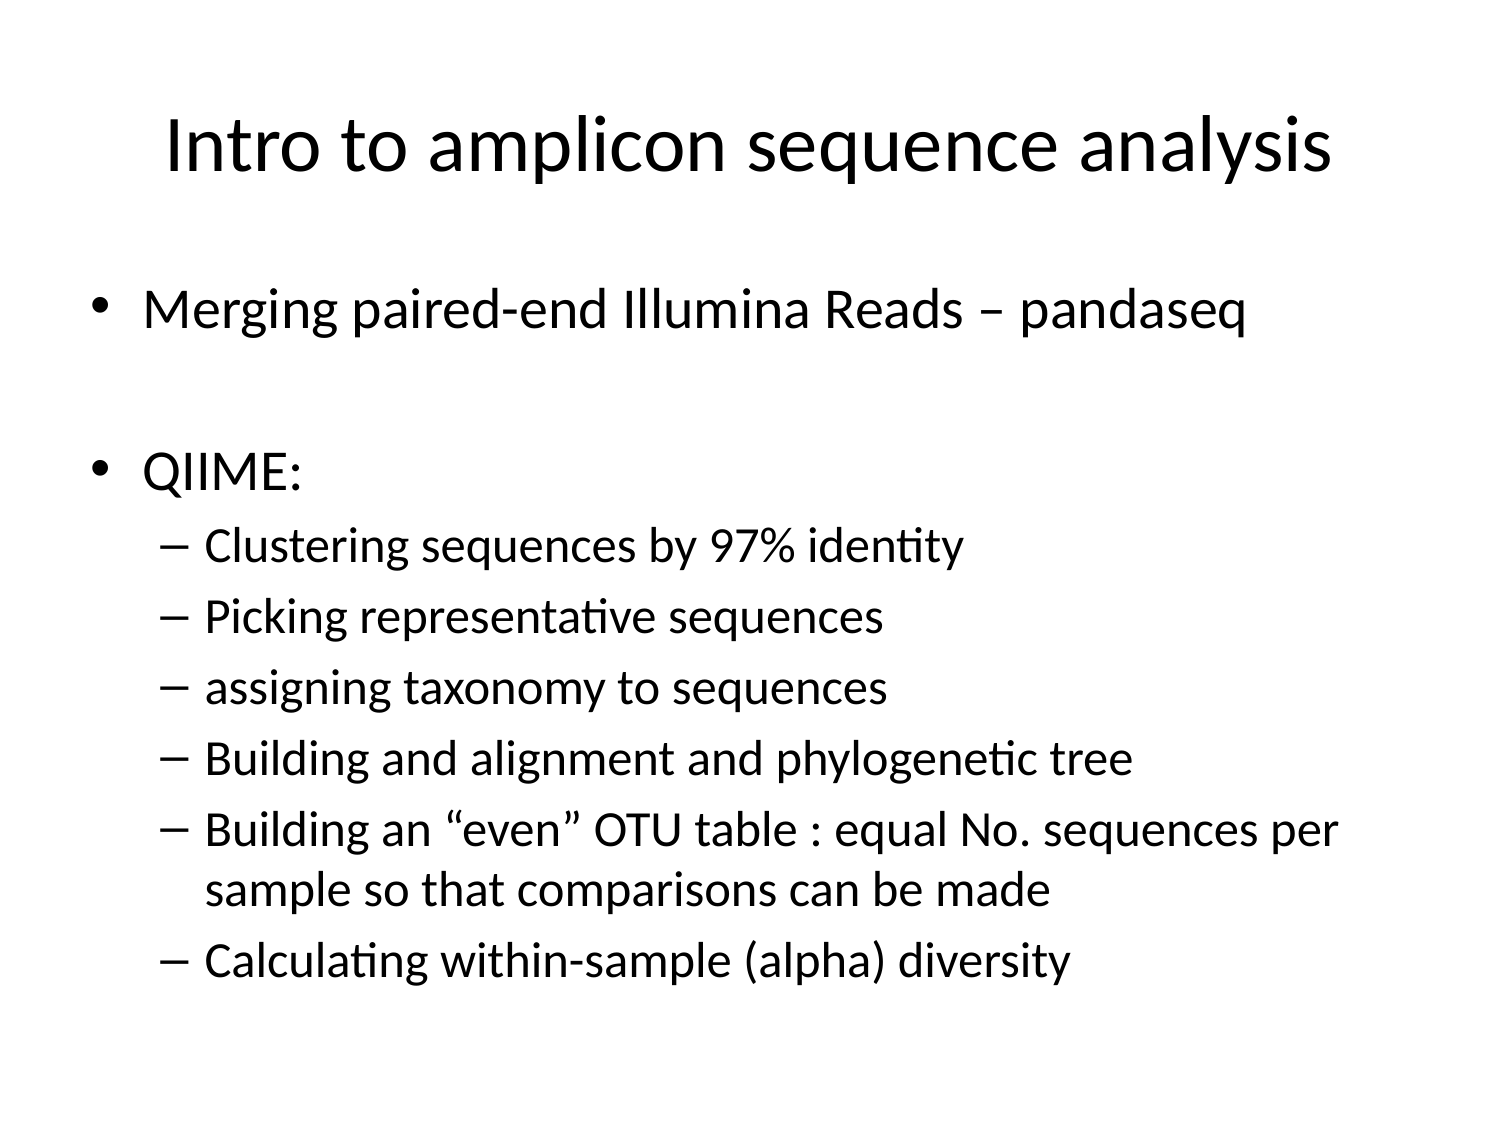

# Intro to amplicon sequence analysis
Merging paired-end Illumina Reads – pandaseq

QIIME:
Clustering sequences by 97% identity
Picking representative sequences
assigning taxonomy to sequences
Building and alignment and phylogenetic tree
Building an “even” OTU table : equal No. sequences per sample so that comparisons can be made
Calculating within-sample (alpha) diversity